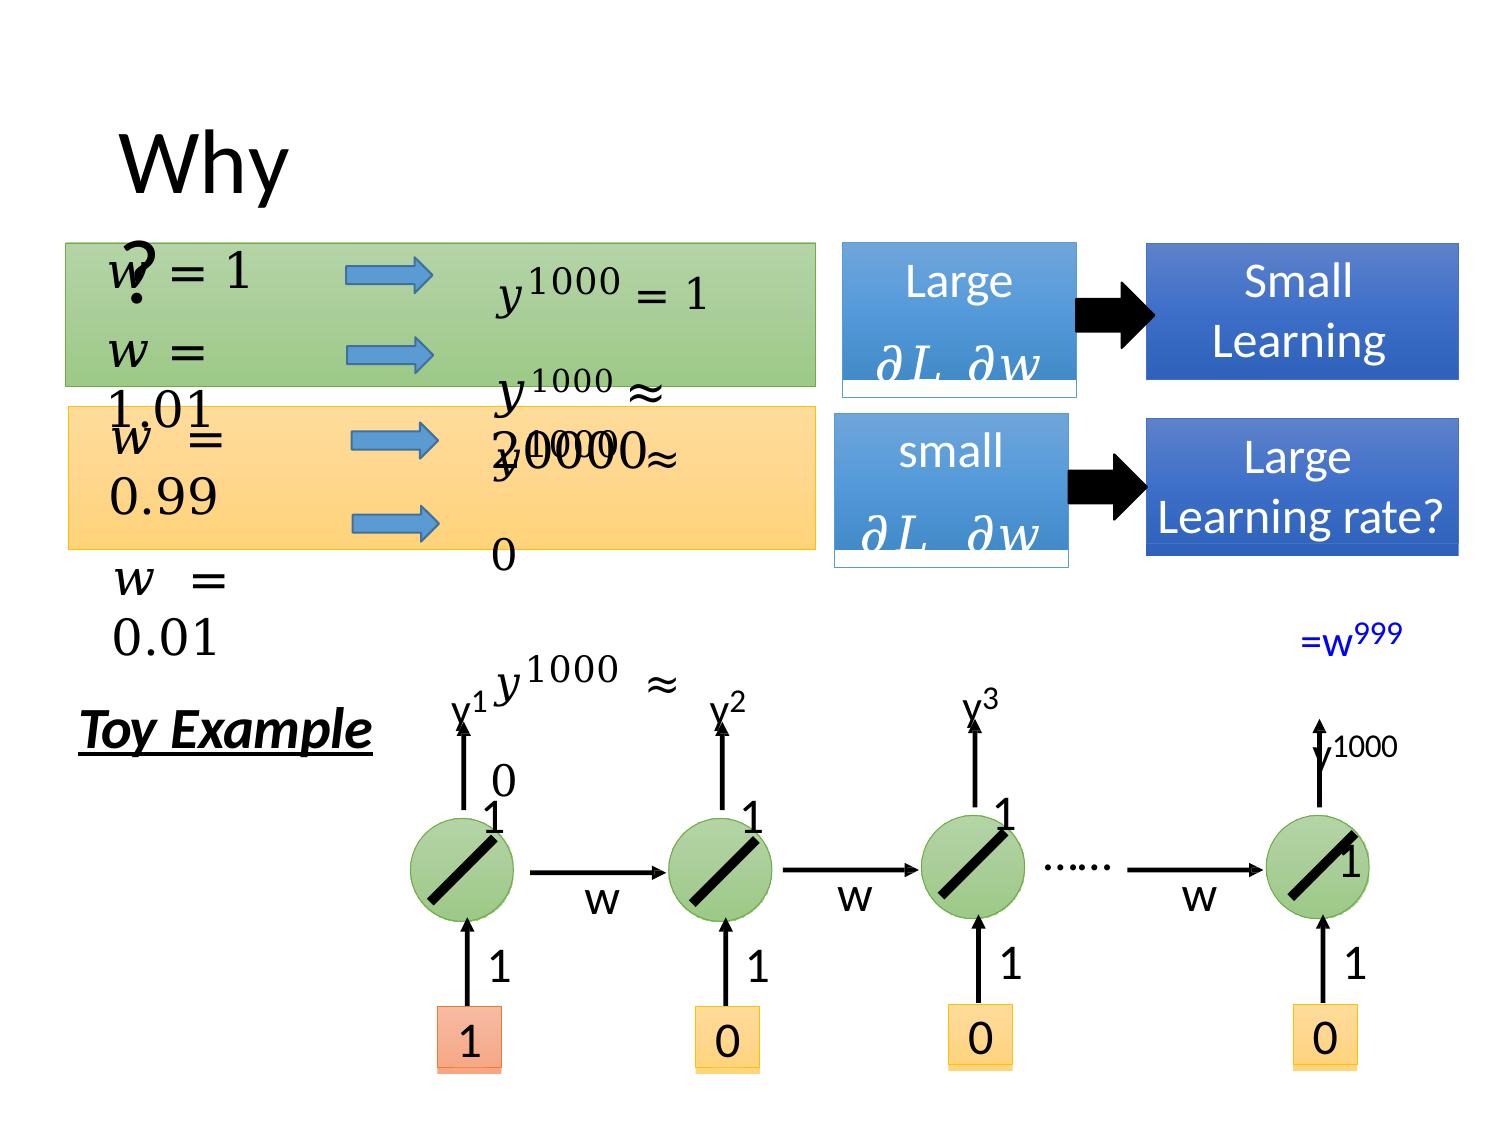

# Why?
𝑦1000 = 1
𝑦1000 ≈ 20000
𝑤 = 1
𝑤 = 1.01

Large
𝜕𝐿 𝜕𝑤

Small
Learning rate?

𝑦1000  ≈ 0
𝑦1000  ≈ 0
𝑤  = 0.99
𝑤  = 0.01

small
𝜕𝐿  𝜕𝑤

Large  Learning rate?

=w999  y1000

1
y3

1
y1

1
y2

1
Toy Example

……

w
w
w

1
1
1
1

0

0

1

0